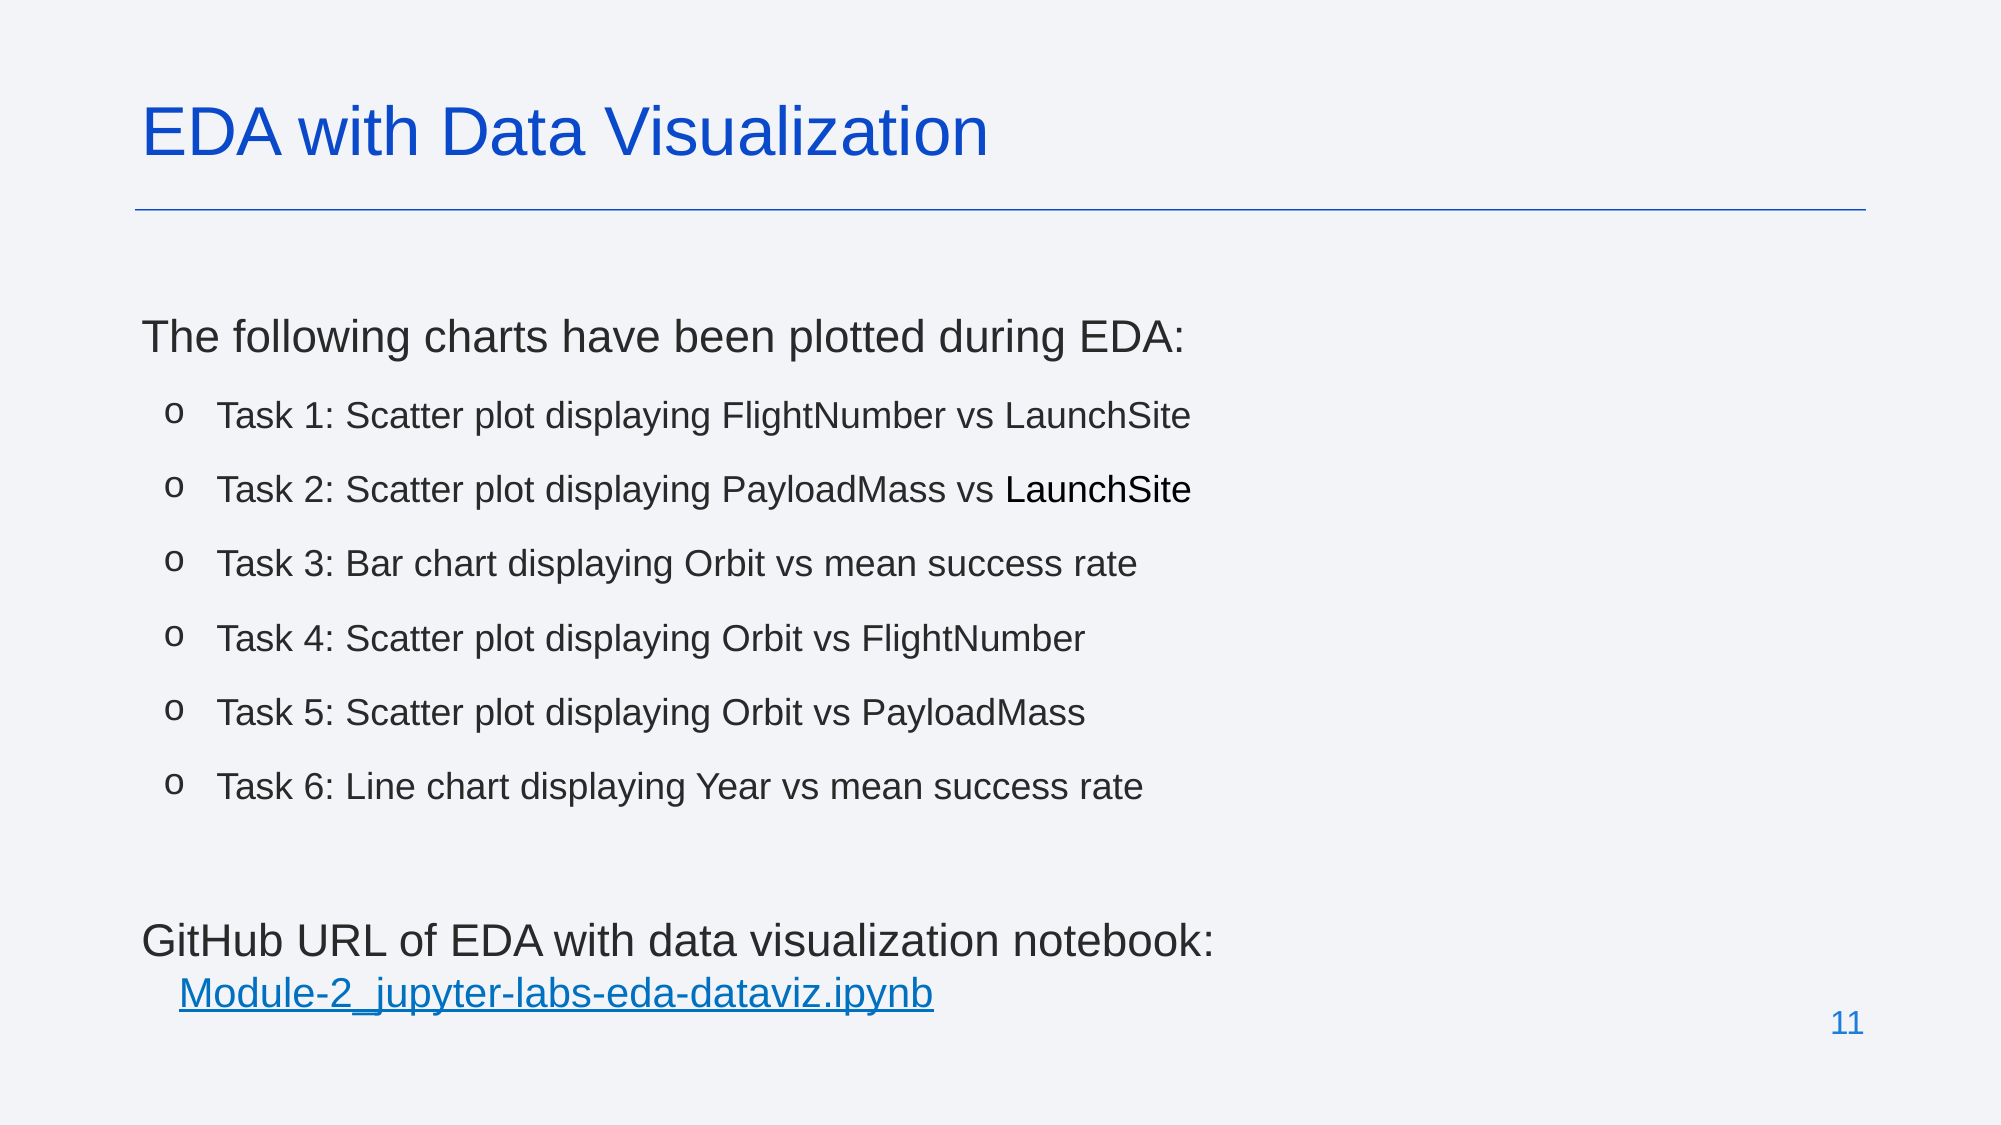

EDA with Data Visualization
The following charts have been plotted during EDA:
Task 1: Scatter plot displaying FlightNumber vs LaunchSite
Task 2: Scatter plot displaying PayloadMass vs LaunchSite
Task 3: Bar chart displaying Orbit vs mean success rate
Task 4: Scatter plot displaying Orbit vs FlightNumber
Task 5: Scatter plot displaying Orbit vs PayloadMass
Task 6: Line chart displaying Year vs mean success rate

GitHub URL of EDA with data visualization notebook:
Module-2_jupyter-labs-eda-dataviz.ipynb

11